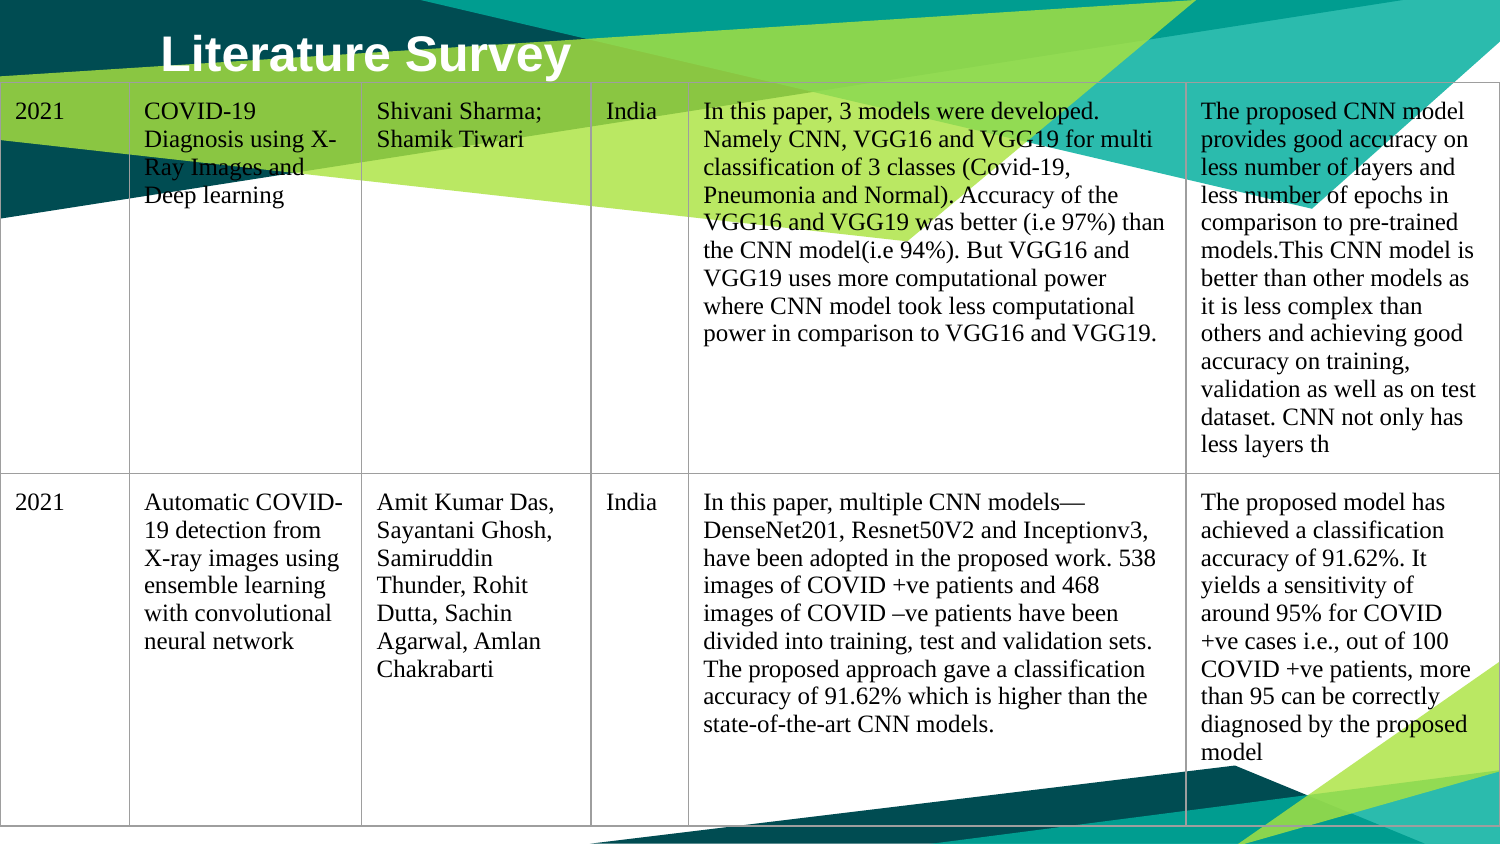

# Literature Survey
| 2021 | COVID-19 Diagnosis using X-Ray Images and Deep learning | Shivani Sharma; Shamik Tiwari | India | In this paper, 3 models were developed. Namely CNN, VGG16 and VGG19 for multi classification of 3 classes (Covid-19, Pneumonia and Normal). Accuracy of the VGG16 and VGG19 was better (i.e 97%) than the CNN model(i.e 94%). But VGG16 and VGG19 uses more computational power where CNN model took less computational power in comparison to VGG16 and VGG19. | The proposed CNN model provides good accuracy on less number of layers and less number of epochs in comparison to pre-trained models.This CNN model is better than other models as it is less complex than others and achieving good accuracy on training, validation as well as on test dataset. CNN not only has less layers th |
| --- | --- | --- | --- | --- | --- |
| 2021 | Automatic COVID-19 detection from X-ray images using ensemble learning with convolutional neural network | Amit Kumar Das, Sayantani Ghosh, Samiruddin Thunder, Rohit Dutta, Sachin Agarwal, Amlan Chakrabarti | India | In this paper, multiple CNN models—DenseNet201, Resnet50V2 and Inceptionv3, have been adopted in the proposed work. 538 images of COVID +ve patients and 468 images of COVID –ve patients have been divided into training, test and validation sets. The proposed approach gave a classification accuracy of 91.62% which is higher than the state-of-the-art CNN models. | The proposed model has achieved a classification accuracy of 91.62%. It yields a sensitivity of around 95% for COVID +ve cases i.e., out of 100 COVID +ve patients, more than 95 can be correctly diagnosed by the proposed model |